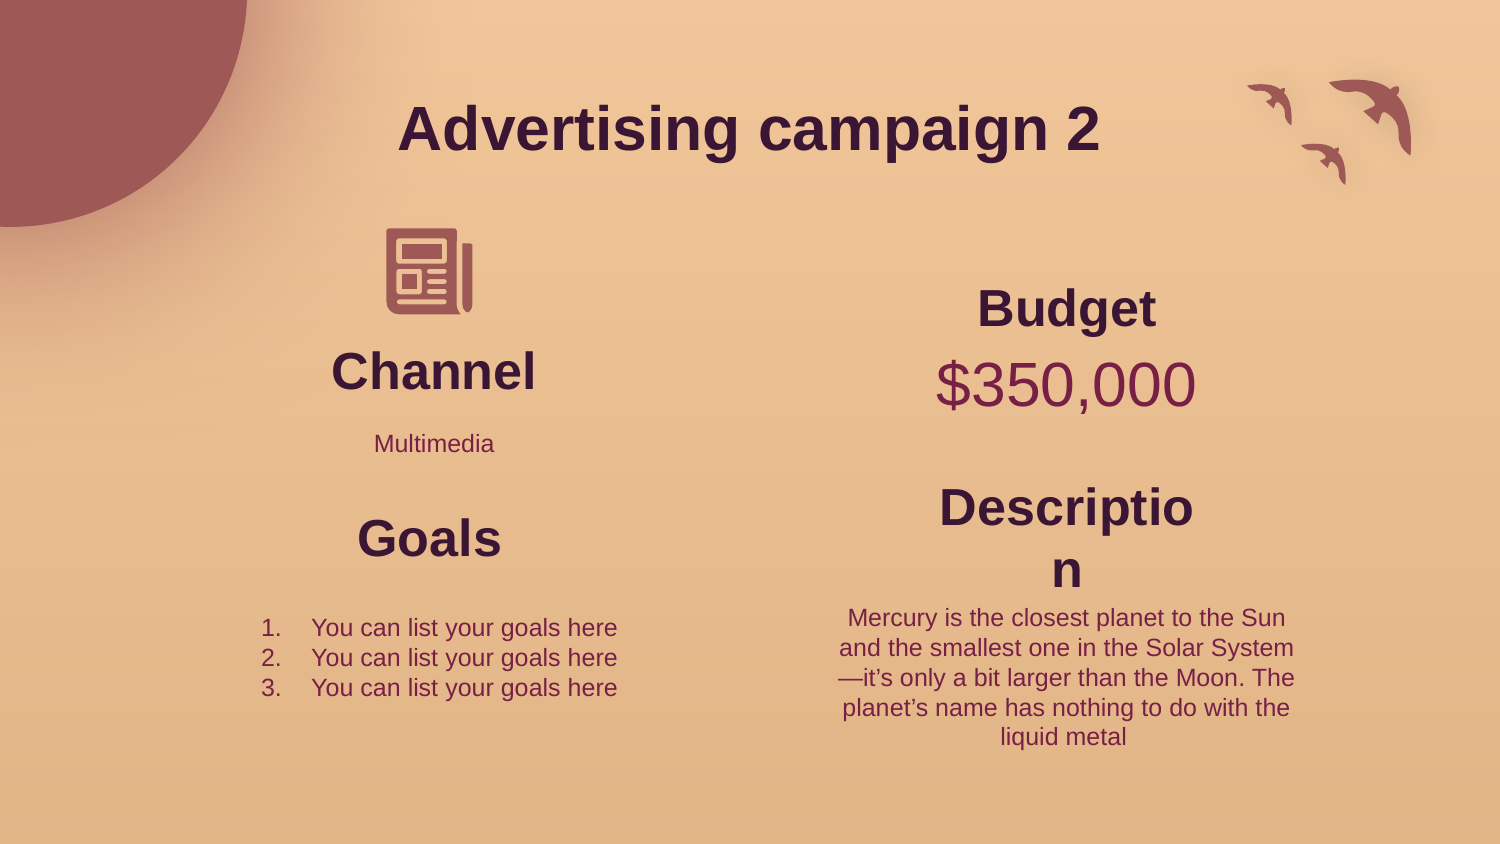

# Advertising campaign 2

Budget
Channel
$350,000
Multimedia
Goals
Description
Mercury is the closest planet to the Sun and the smallest one in the Solar System—it’s only a bit larger than the Moon. The planet’s name has nothing to do with the liquid metal
You can list your goals here
You can list your goals here
You can list your goals here